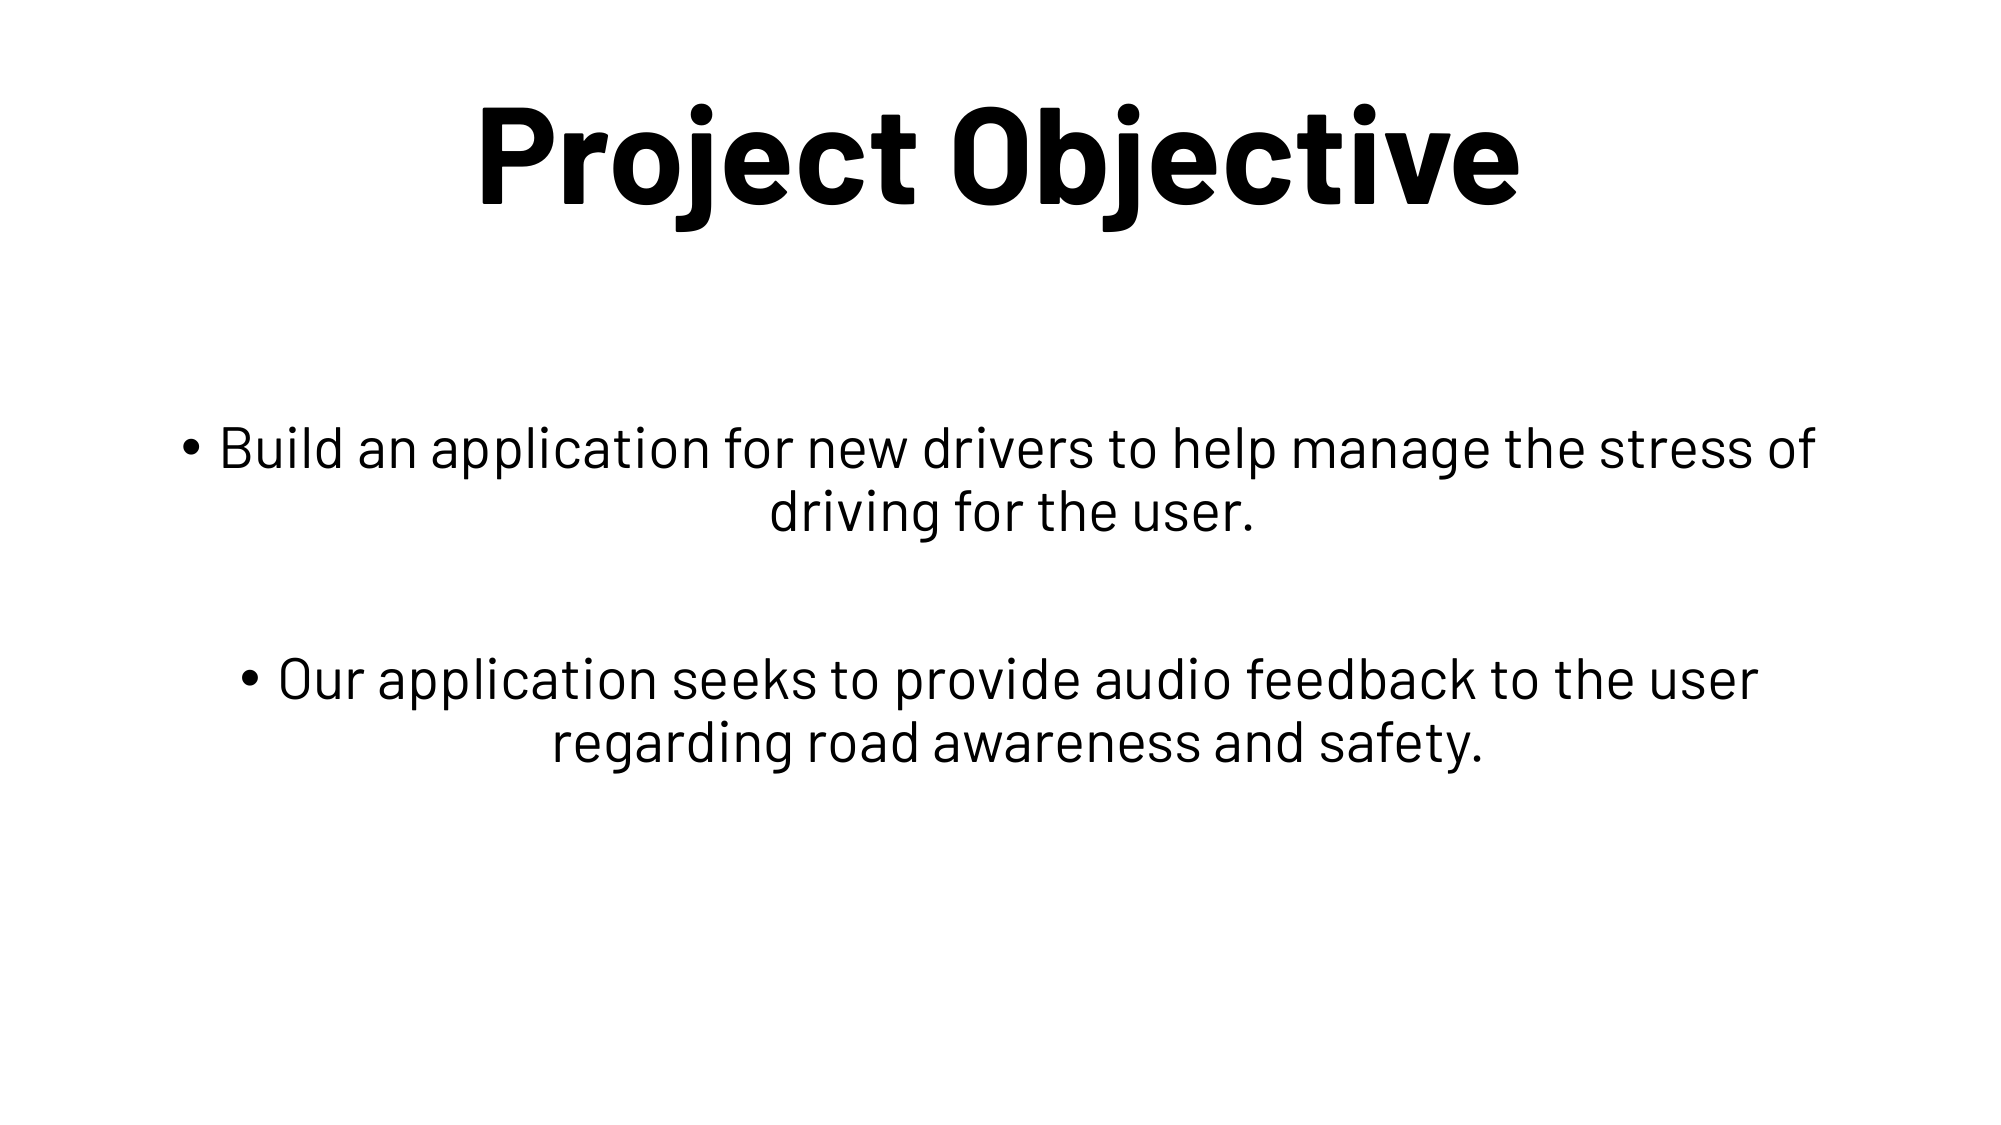

Methodology
Project Objective
Build an application for new drivers to help manage the stress of driving for the user.

Our application seeks to provide audio feedback to the user regarding road awareness and safety.